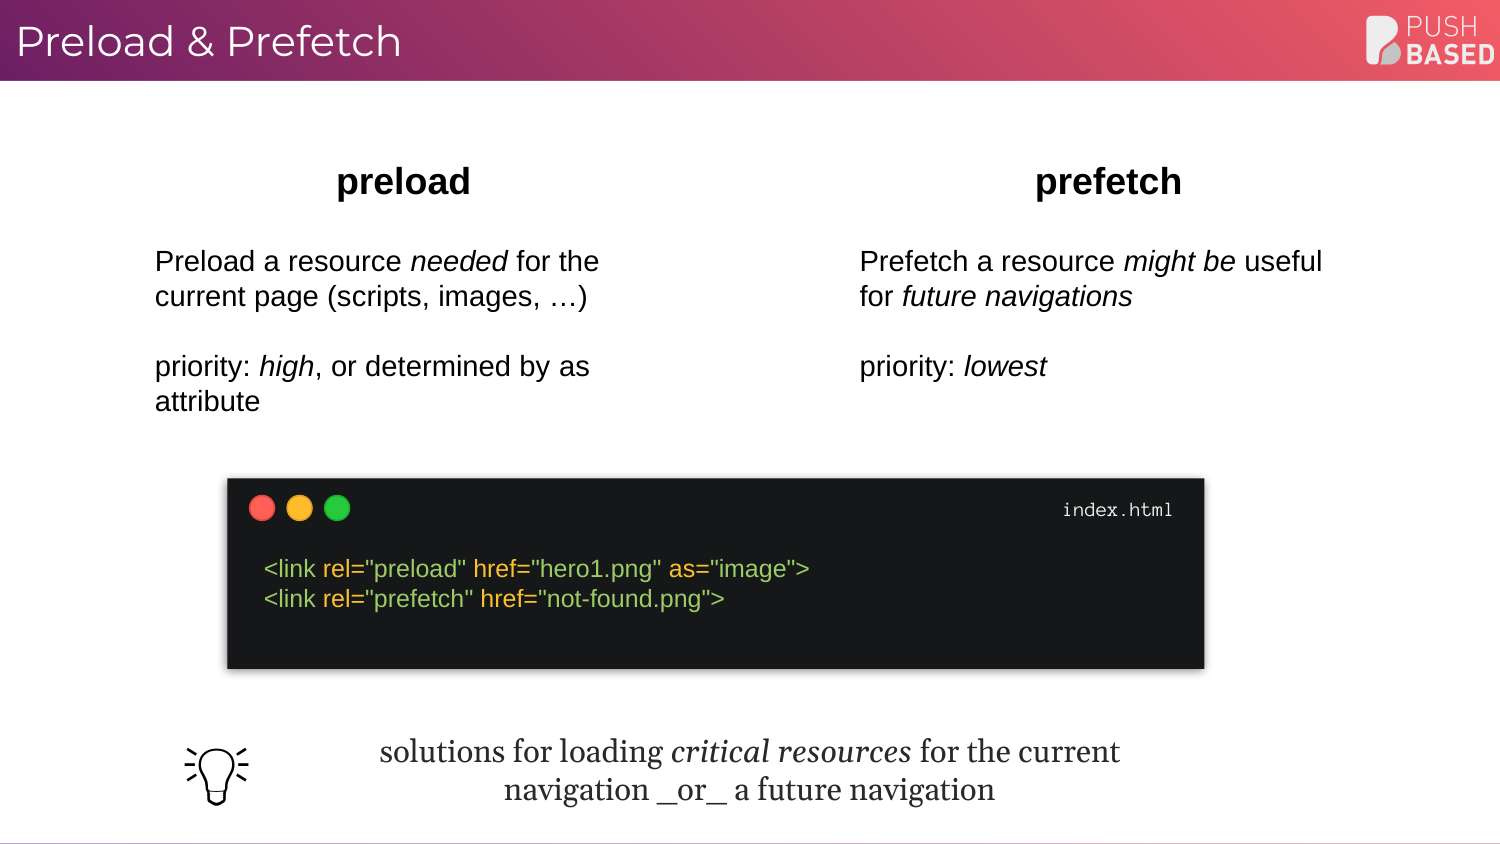

# Preload & Prefetch
preload
prefetch
Preload a resource needed for the current page (scripts, images, …)
priority: high, or determined by as attribute
Prefetch a resource might be useful for future navigations
priority: lowest

index.html

 <link rel="preload" href="hero1.png" as="image">
 <link rel="prefetch" href="not-found.png">
💡
solutions for loading critical resources for the current navigation _or_ a future navigation